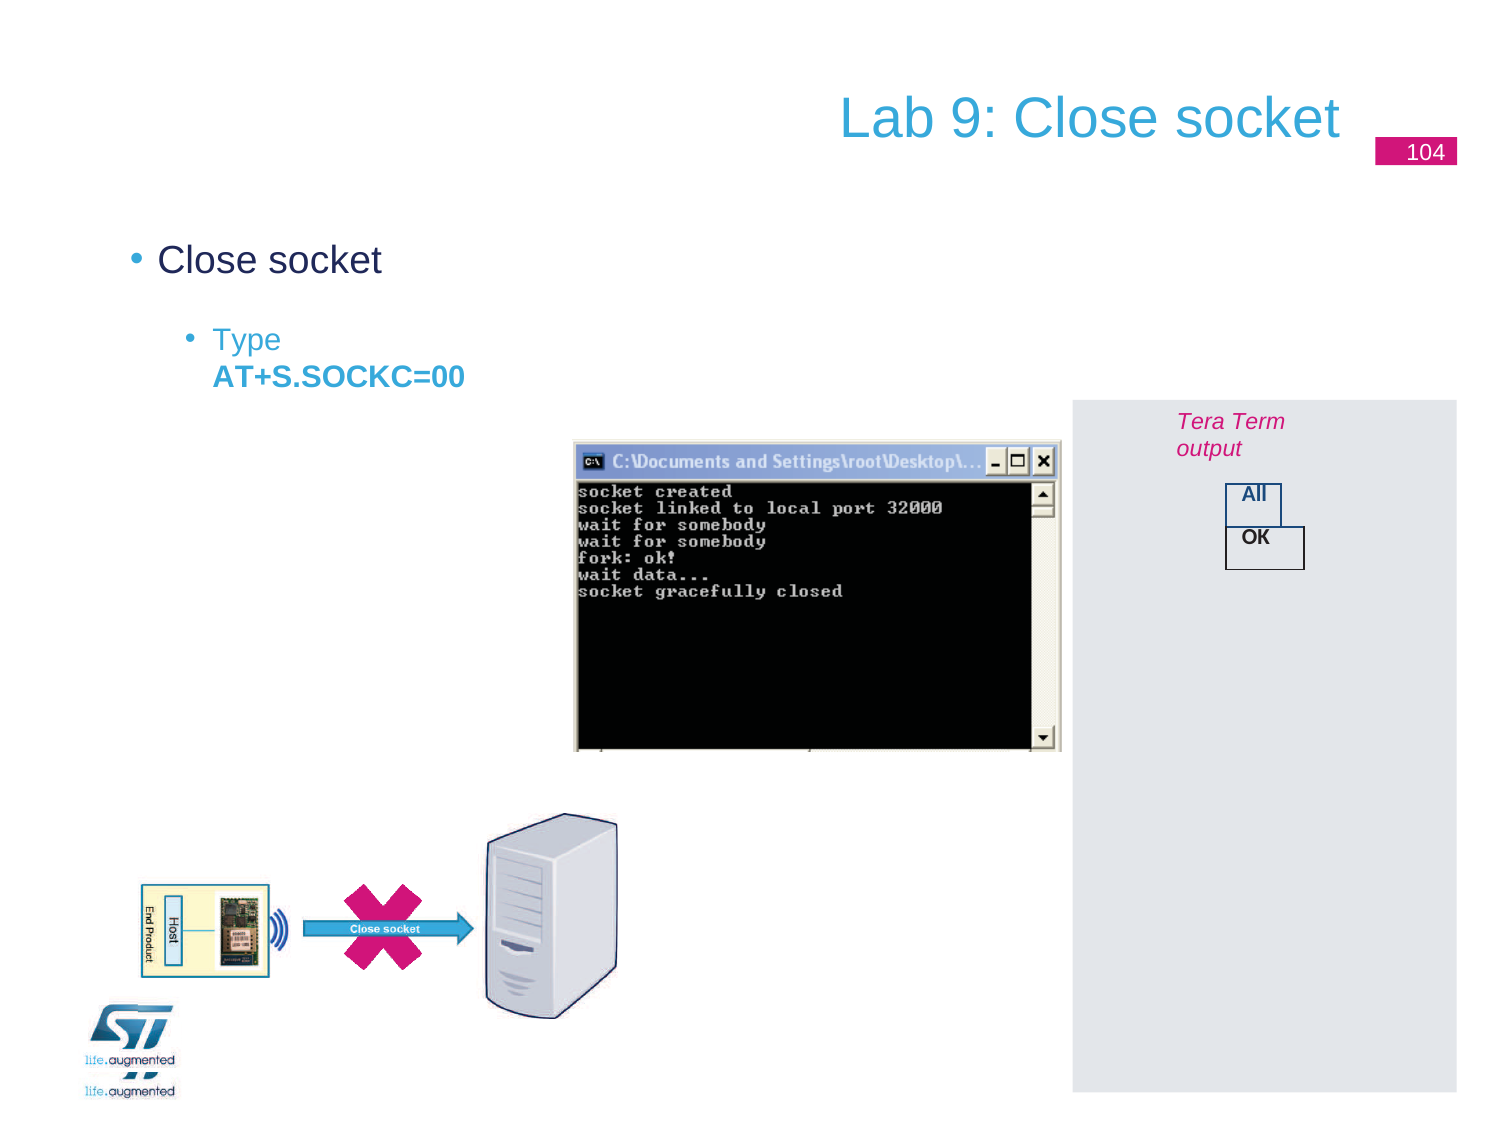

# Lab 9: Close socket
104
Close socket

Type AT+S.SOCKC=00

Tera Term output

| All |  |
| --- | --- |
| OK |  |